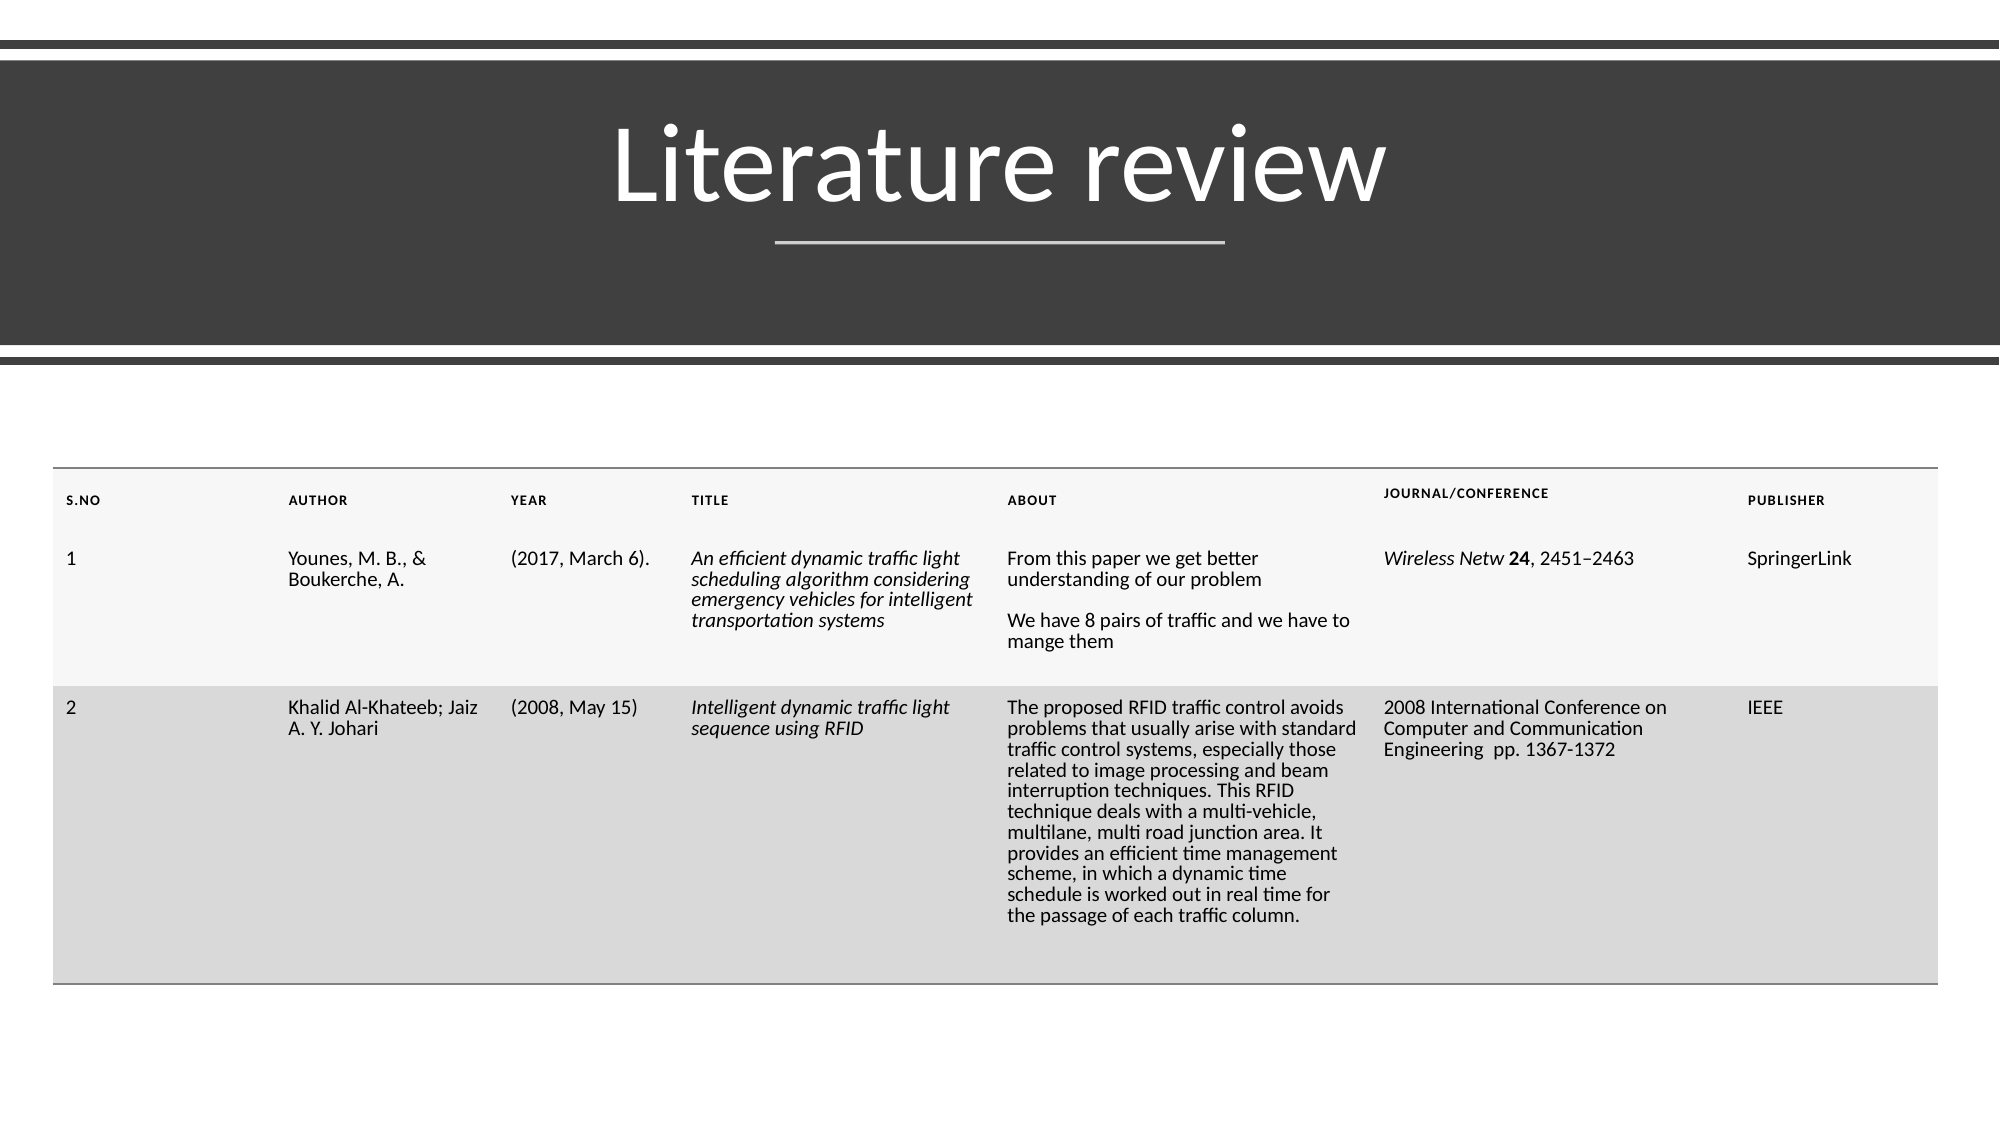

# Literature review
| S.no | Author | Year | Title | About | Journal/conference | publisher |
| --- | --- | --- | --- | --- | --- | --- |
| 1 | Younes, M. B., & Boukerche, A. | (2017, March 6). | An efficient dynamic traffic light scheduling algorithm considering emergency vehicles for intelligent transportation systems | From this paper we get better understanding of our problem We have 8 pairs of traffic and we have to mange them | Wireless Netw 24, 2451–2463 | SpringerLink |
| 2 | Khalid Al-Khateeb; Jaiz A. Y. Johari | (2008, May 15) | Intelligent dynamic traffic light sequence using RFID | The proposed RFID traffic control avoids problems that usually arise with standard traffic control systems, especially those related to image processing and beam interruption techniques. This RFID technique deals with a multi-vehicle, multilane, multi road junction area. It provides an efficient time management scheme, in which a dynamic time schedule is worked out in real time for the passage of each traffic column. | 2008 International Conference on Computer and Communication Engineering  pp. 1367-1372 | IEEE |